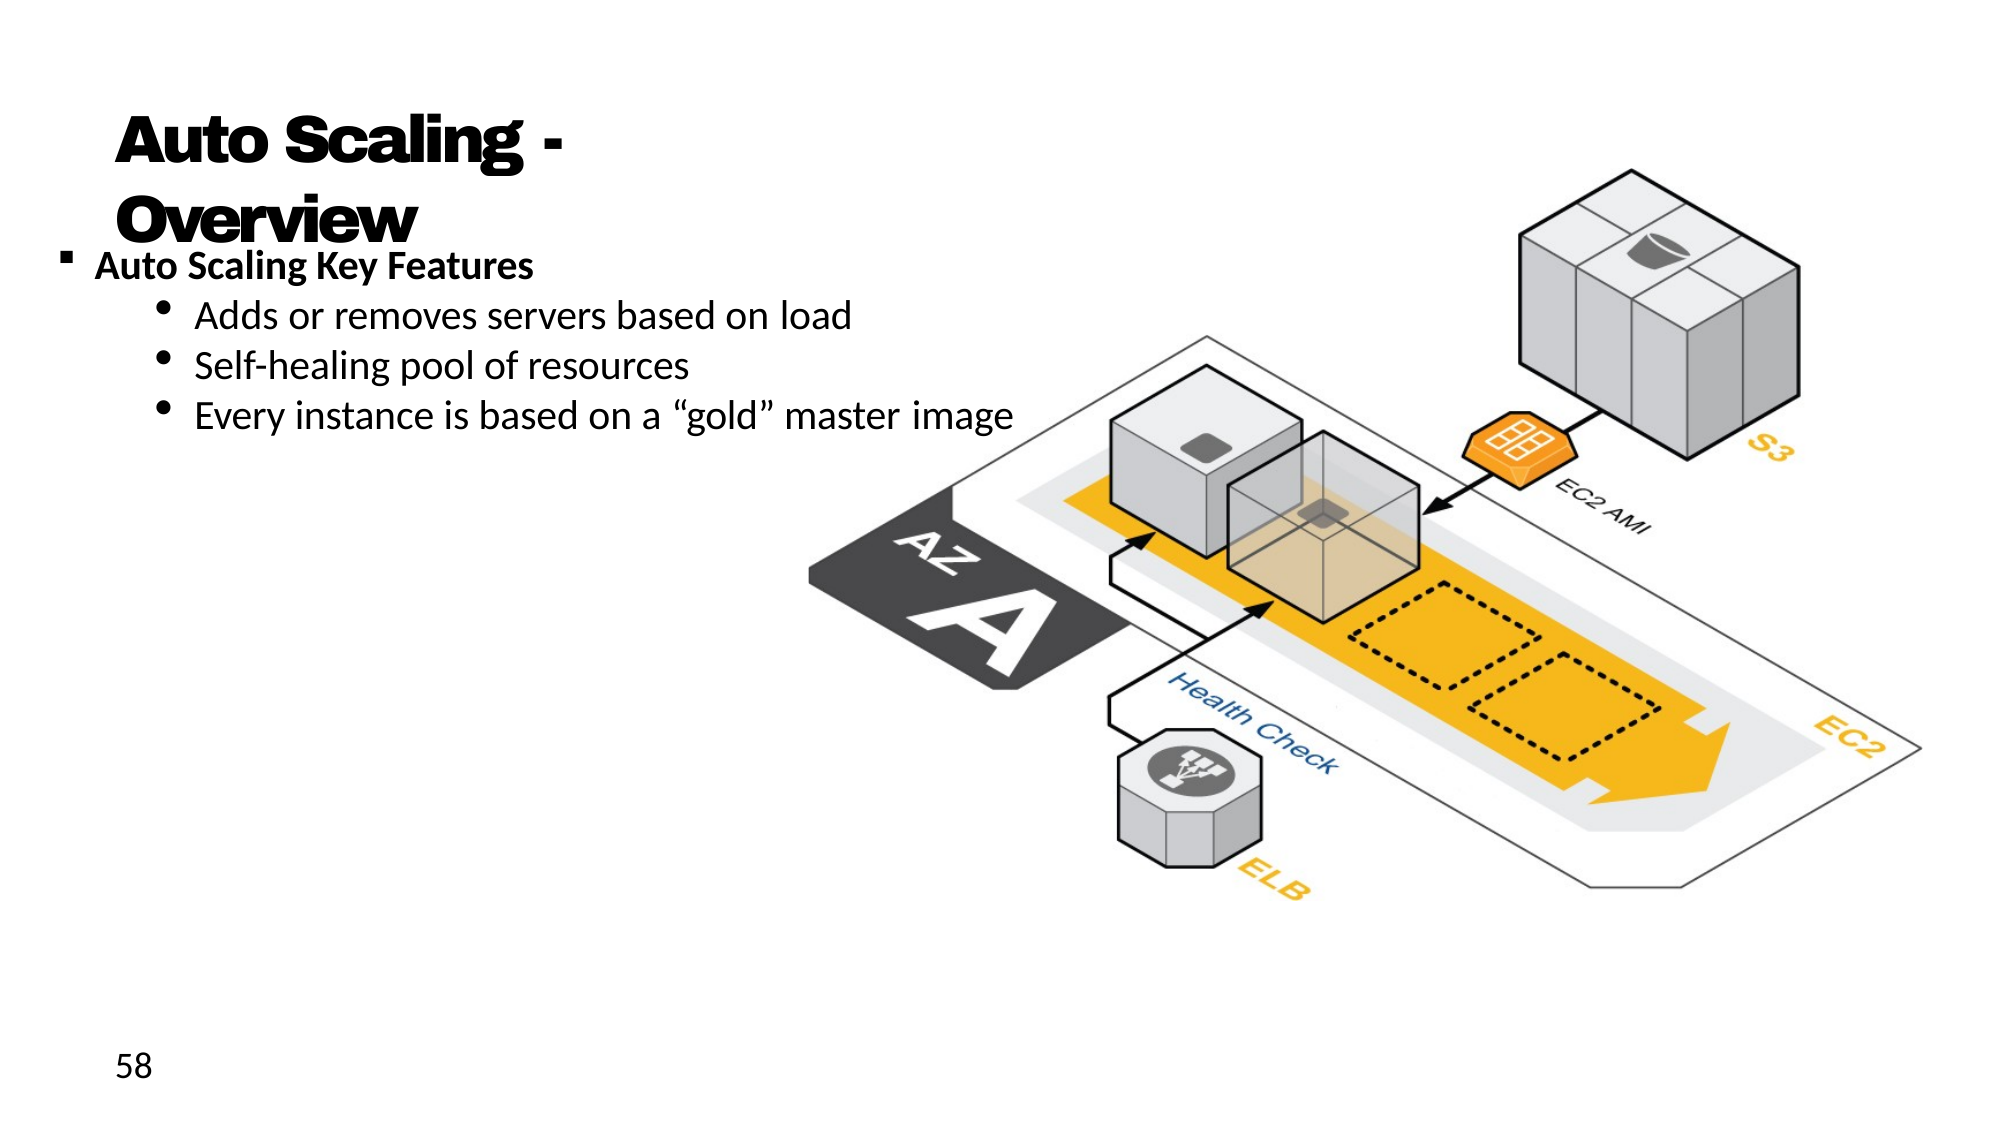

# Auto Scaling - Overview

Auto Scaling Key Features
Adds or removes servers based on load
Self-healing pool of resources
Every instance is based on a “gold” master image
58